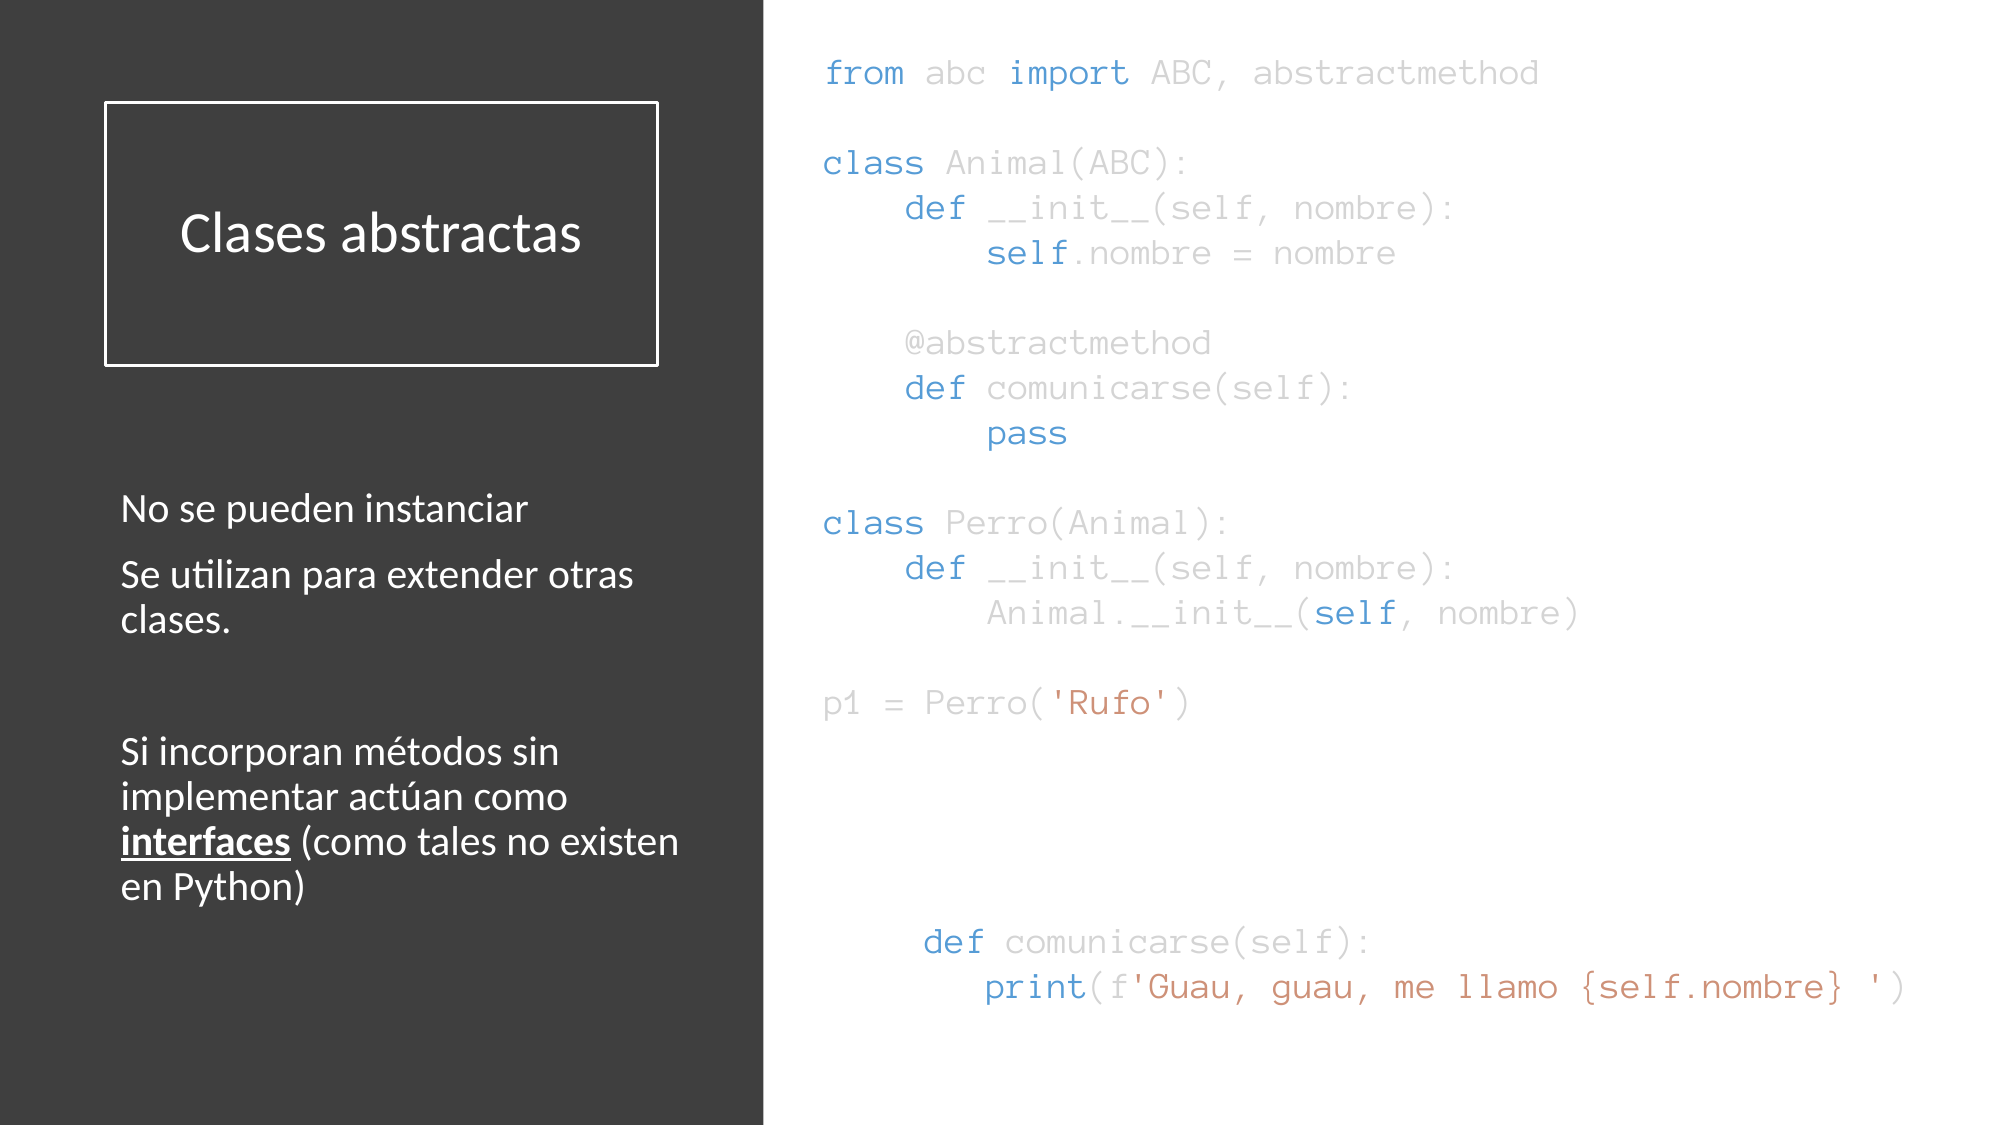

from abc import ABC, abstractmethod
class Animal(ABC):
    def __init__(self, nombre):
        self.nombre = nombre
    @abstractmethod
    def comunicarse(self):
        pass
class Perro(Animal):
    def __init__(self, nombre):
        Animal.__init__(self, nombre)
p1 = Perro('Rufo')
# Clases abstractas
No se pueden instanciar
Se utilizan para extender otras clases.

Si incorporan métodos sin implementar actúan como interfaces (como tales no existen en Python)

TypeError: Can't instantiate abstract class Perro with abstract method comunicarse
  def comunicarse(self):
     print(f'Guau, guau, me llamo {self.nombre} ')